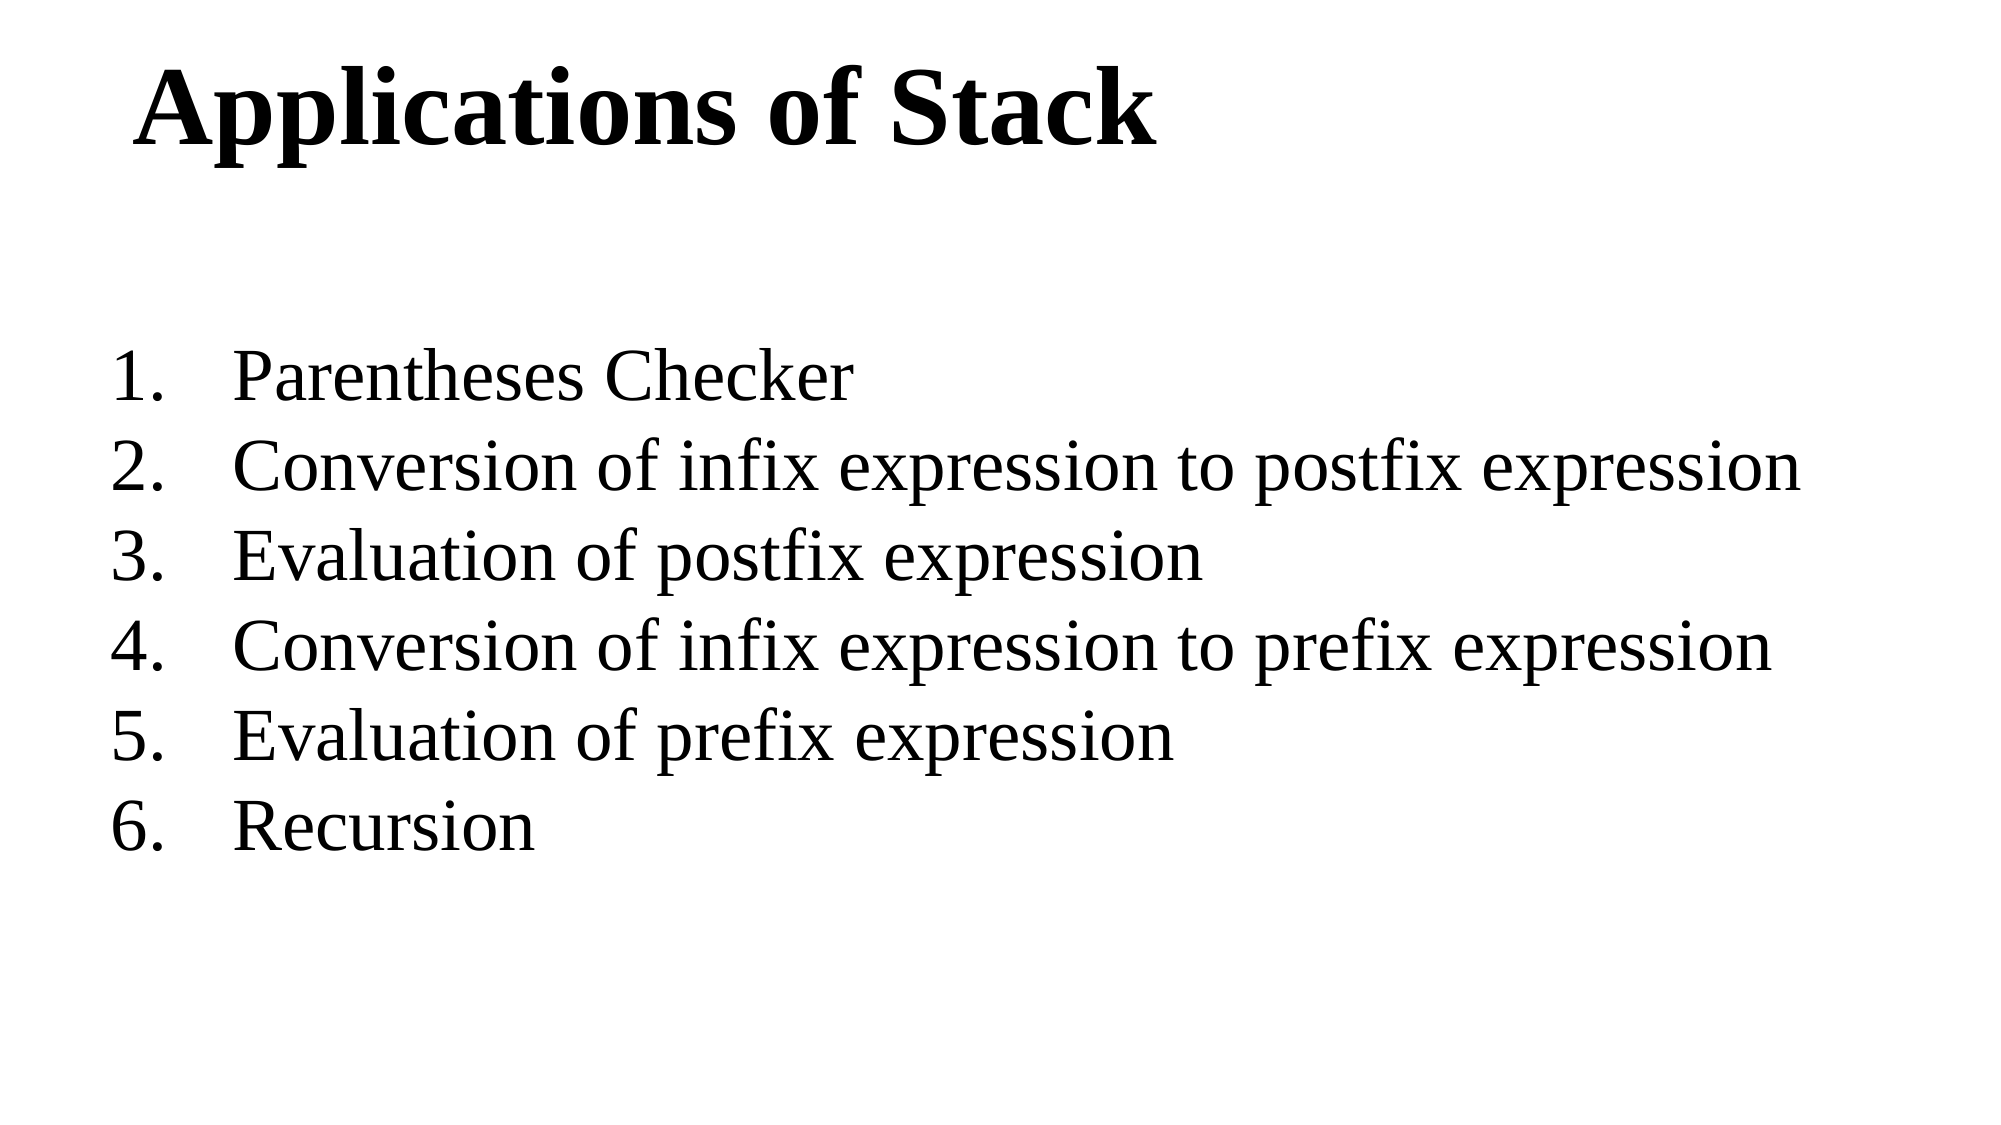

Applications of Stack
Parentheses Checker
Conversion of infix expression to postfix expression
Evaluation of postfix expression
Conversion of infix expression to prefix expression
Evaluation of prefix expression
Recursion